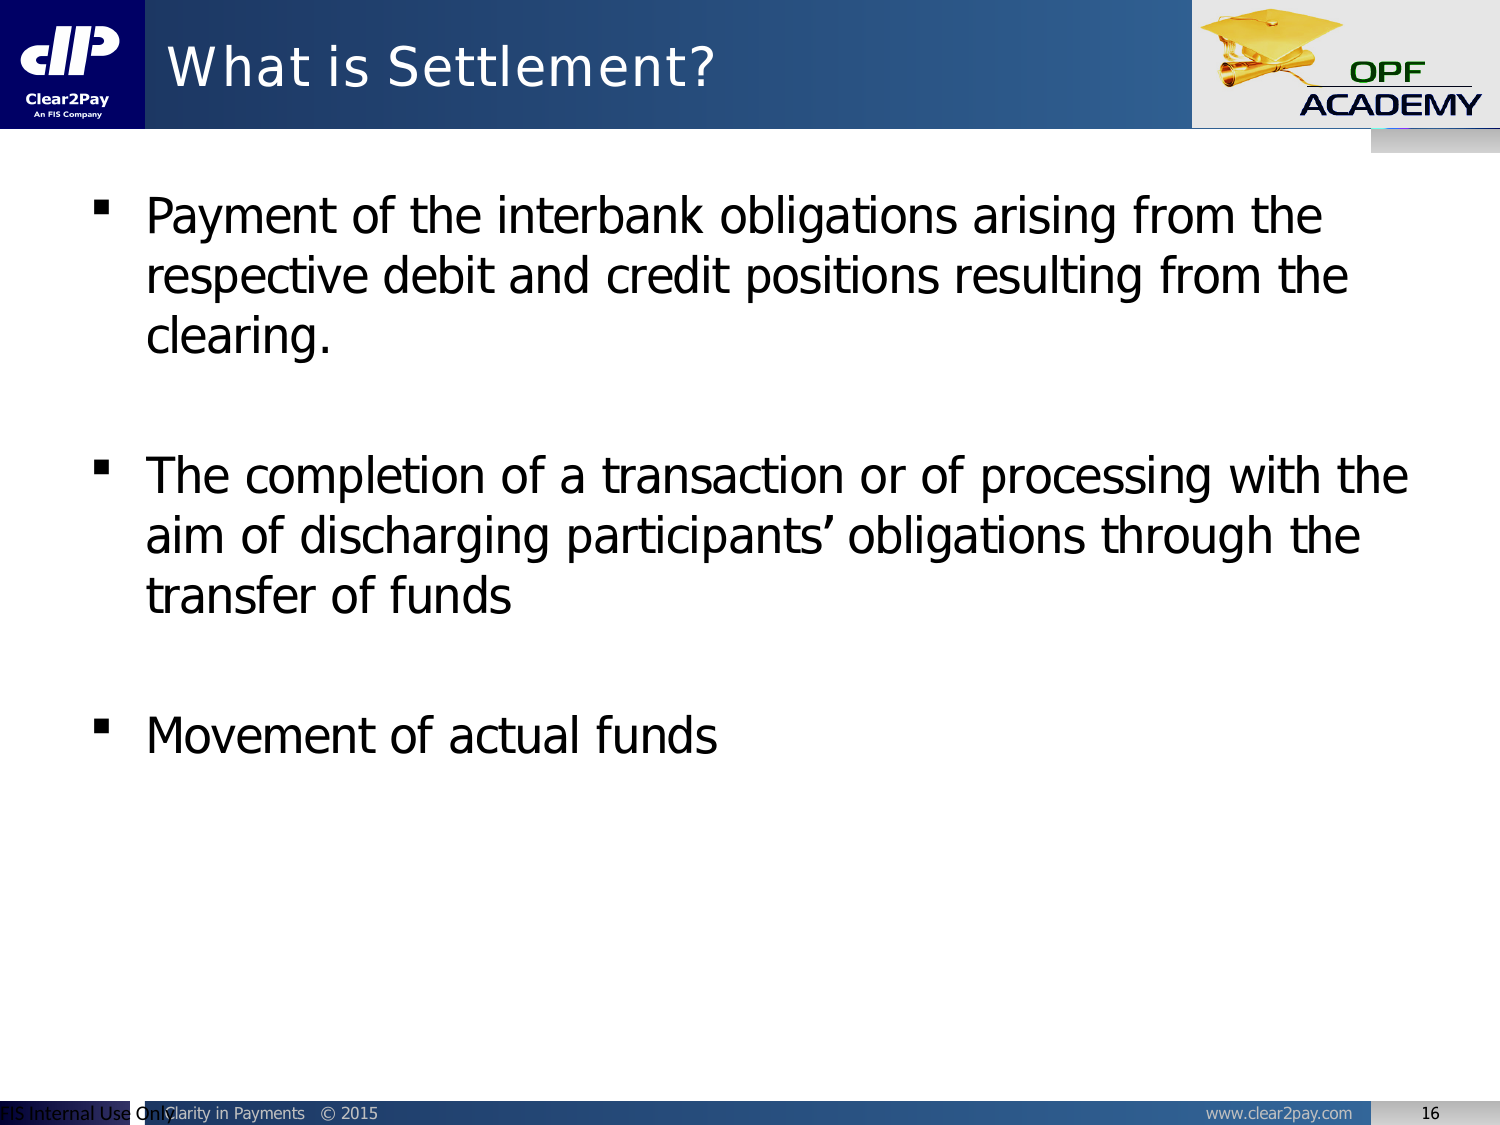

# What is Settlement?
Payment of the interbank obligations arising from the respective debit and credit positions resulting from the clearing.

The completion of a transaction or of processing with the aim of discharging participants’ obligations through the transfer of funds

Movement of actual funds